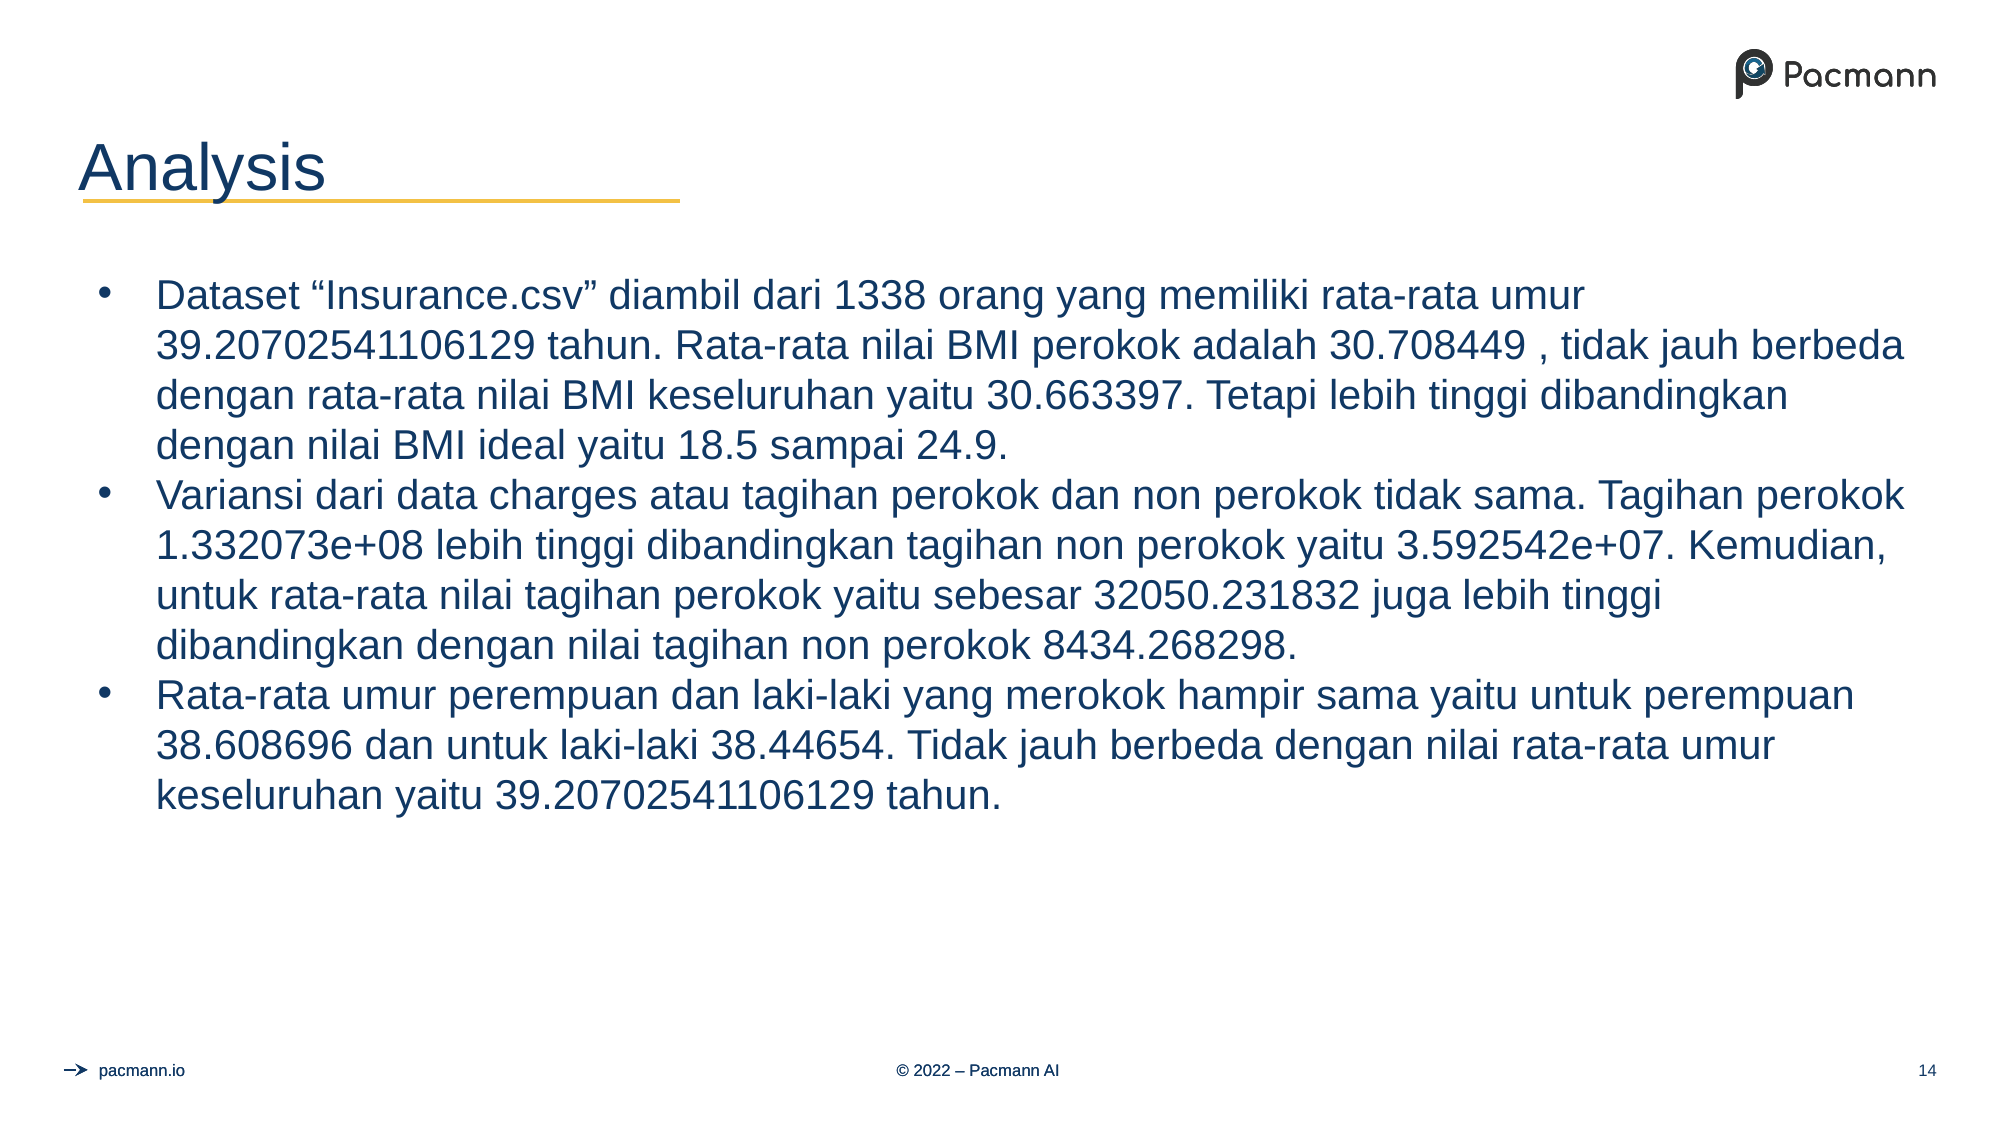

# Analysis
Dataset “Insurance.csv” diambil dari 1338 orang yang memiliki rata-rata umur 39.20702541106129 tahun. Rata-rata nilai BMI perokok adalah 30.708449 , tidak jauh berbeda dengan rata-rata nilai BMI keseluruhan yaitu 30.663397. Tetapi lebih tinggi dibandingkan dengan nilai BMI ideal yaitu 18.5 sampai 24.9.
Variansi dari data charges atau tagihan perokok dan non perokok tidak sama. Tagihan perokok 1.332073e+08 lebih tinggi dibandingkan tagihan non perokok yaitu 3.592542e+07. Kemudian, untuk rata-rata nilai tagihan perokok yaitu sebesar 32050.231832 juga lebih tinggi dibandingkan dengan nilai tagihan non perokok 8434.268298.
Rata-rata umur perempuan dan laki-laki yang merokok hampir sama yaitu untuk perempuan 38.608696 dan untuk laki-laki 38.44654. Tidak jauh berbeda dengan nilai rata-rata umur keseluruhan yaitu 39.20702541106129 tahun.